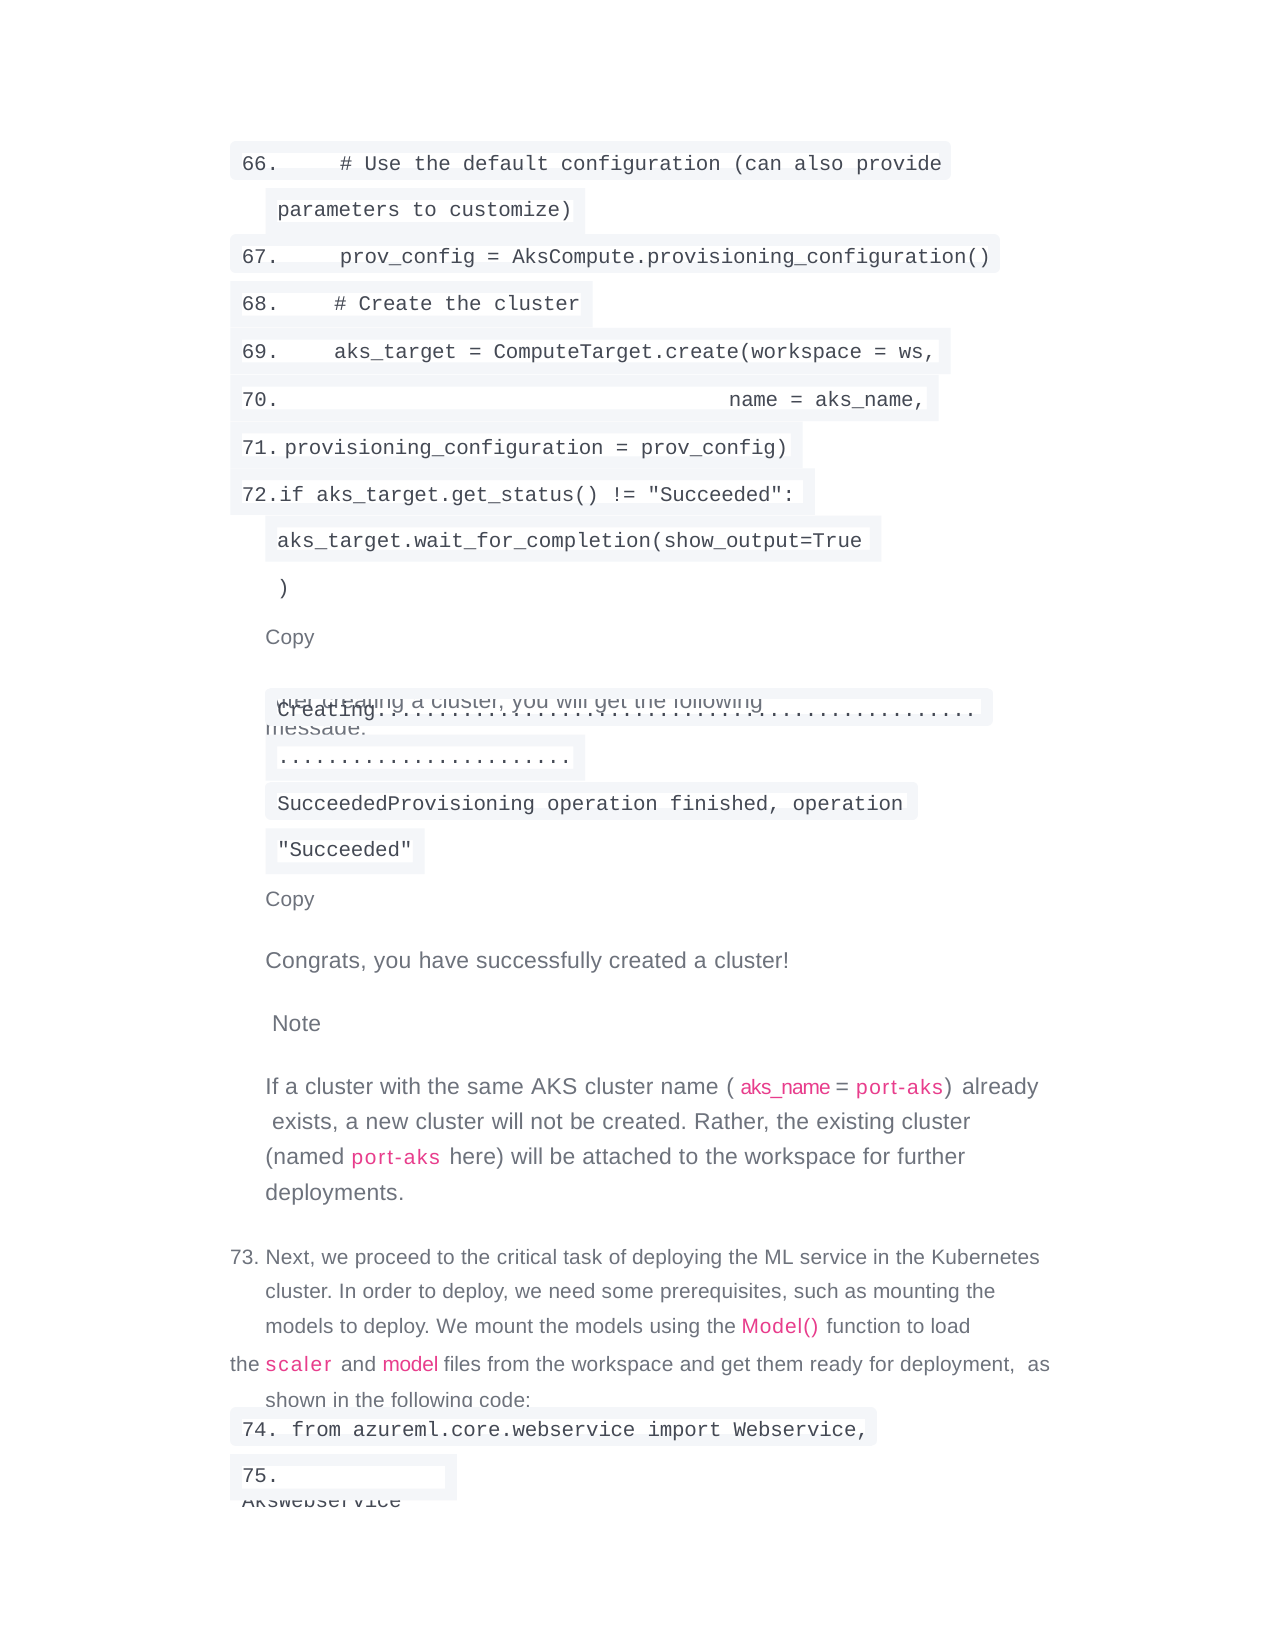

66.	# Use the default configuration (can also provide

parameters to customize)
67.	prov_config = AksCompute.provisioning_configuration()

# Create the cluster

aks_target = ComputeTarget.create(workspace = ws,

name = aks_name,

provisioning_configuration = prov_config)
if aks_target.get_status() != "Succeeded":  aks_target.wait_for_completion(show_output=True)

Copy

After creating a cluster, you will get the following message:
Creating.................................................

........................
SucceededProvisioning operation finished, operation

"Succeeded"

Copy
Congrats, you have successfully created a cluster!  Note

If a cluster with the same AKS cluster name ( aks_name = port-aks) already  exists, a new cluster will not be created. Rather, the existing cluster  (named port-aks here) will be attached to the workspace for further  deployments.

73. Next, we proceed to the critical task of deploying the ML service in the Kubernetes  cluster. In order to deploy, we need some prerequisites, such as mounting the  models to deploy. We mount the models using the Model() function to load
the scaler and model files from the workspace and get them ready for deployment,  as shown in the following code:
74. from azureml.core.webservice import Webservice,

75. AksWebservice